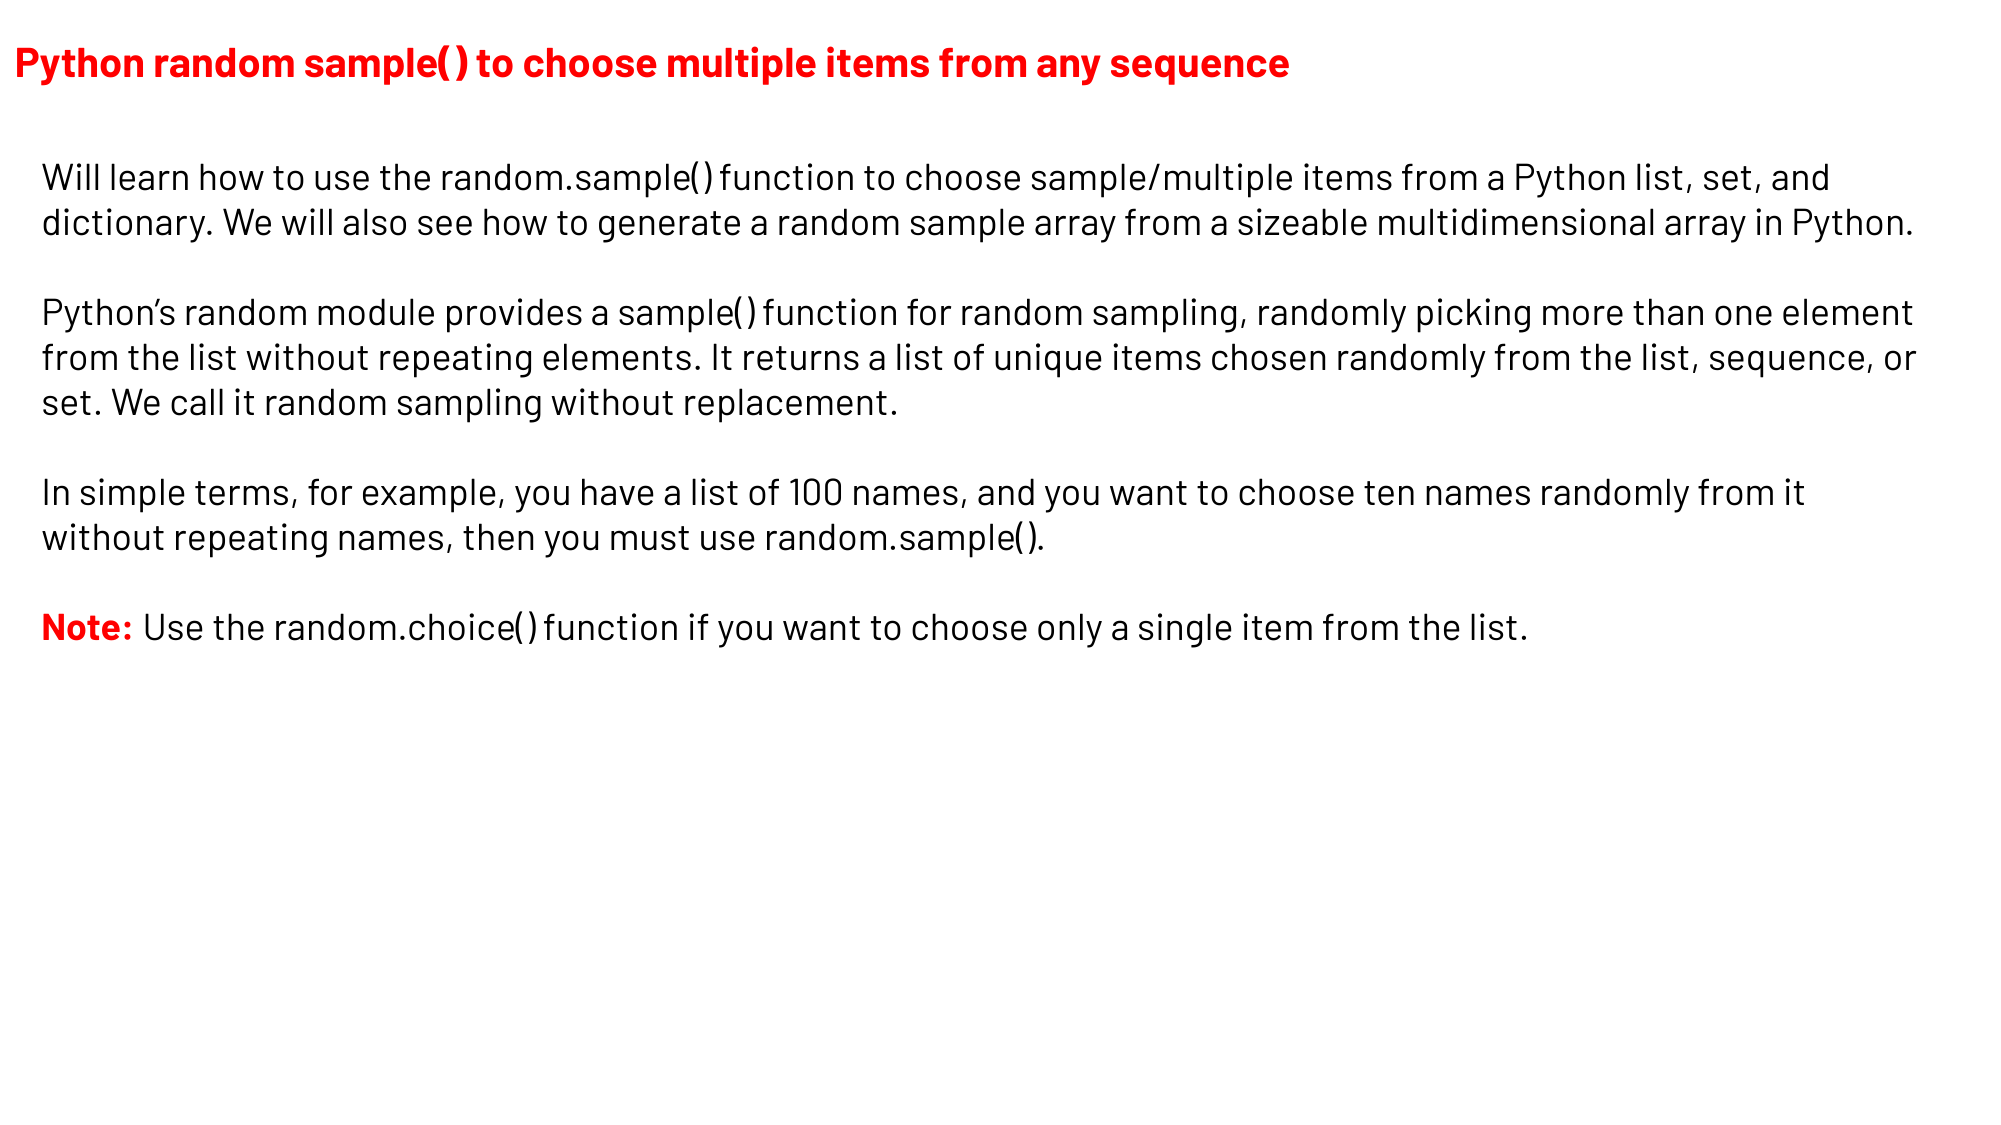

Python random sample() to choose multiple items from any sequence
Will learn how to use the random.sample() function to choose sample/multiple items from a Python list, set, and dictionary. We will also see how to generate a random sample array from a sizeable multidimensional array in Python.

Python’s random module provides a sample() function for random sampling, randomly picking more than one element from the list without repeating elements. It returns a list of unique items chosen randomly from the list, sequence, or set. We call it random sampling without replacement.

In simple terms, for example, you have a list of 100 names, and you want to choose ten names randomly from it without repeating names, then you must use random.sample().

Note: Use the random.choice() function if you want to choose only a single item from the list.